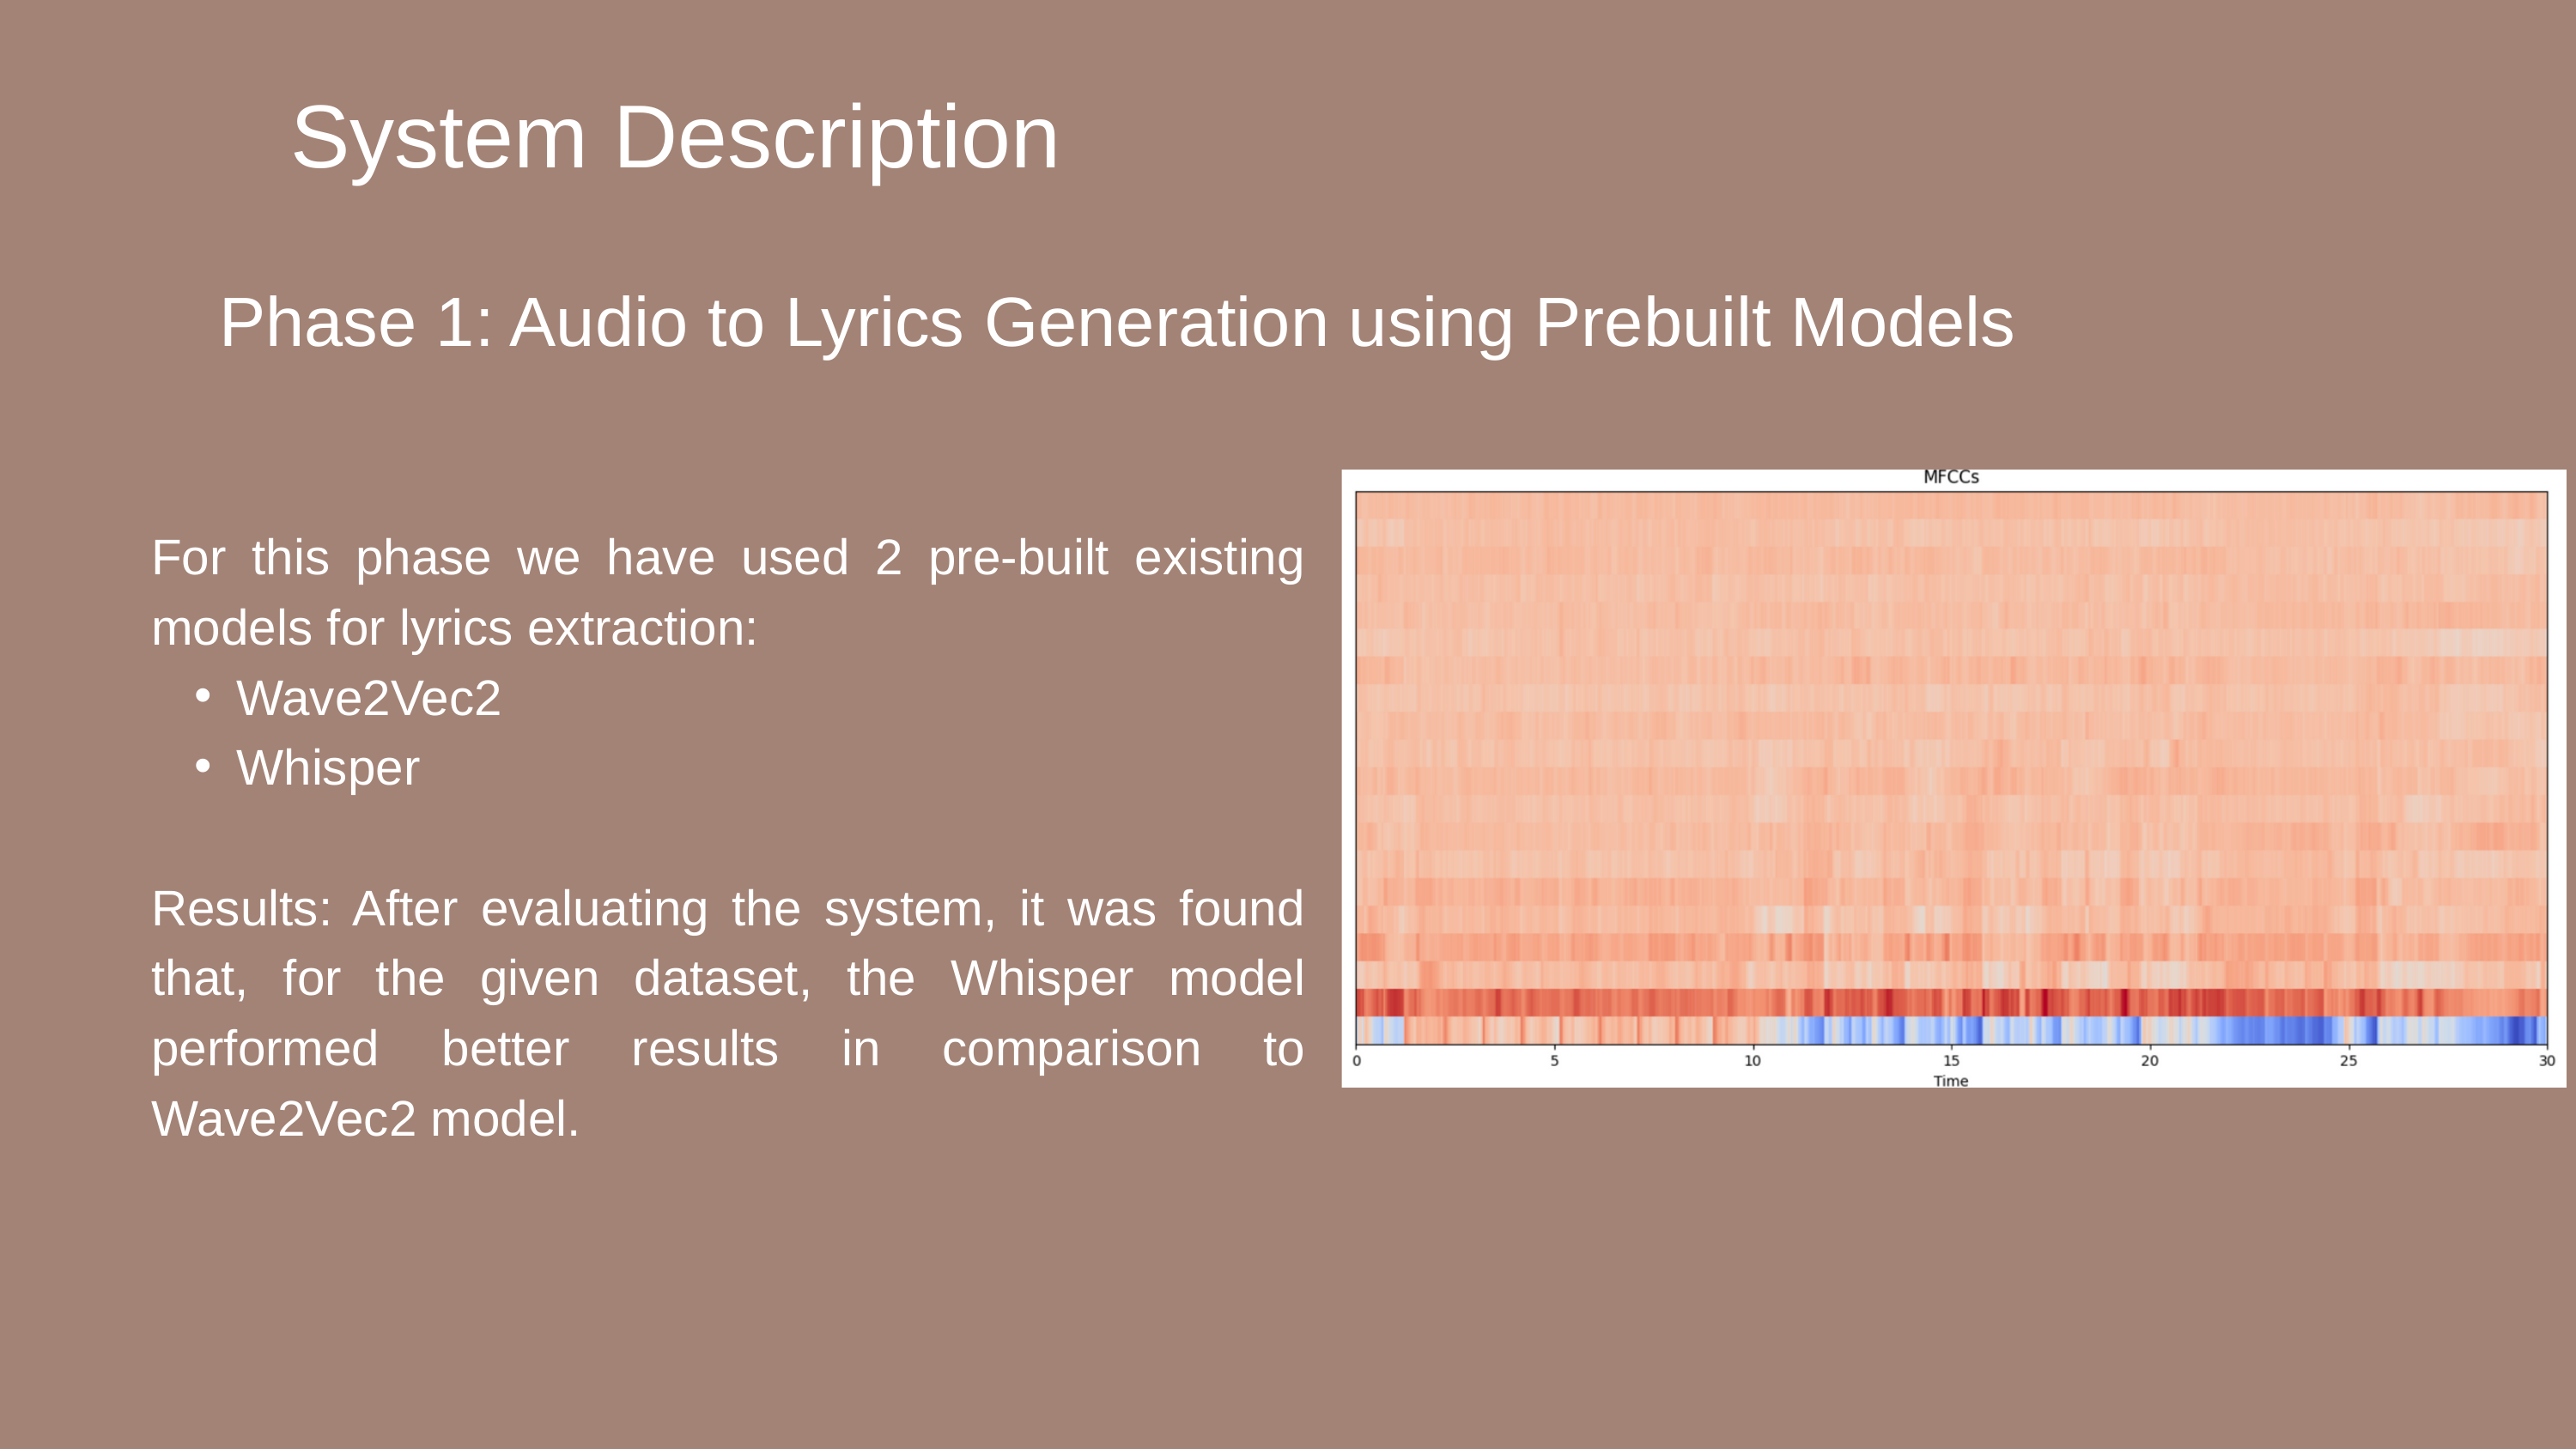

System Description

Phase 1: Audio to Lyrics Generation using Prebuilt Models

For this phase we have used 2 pre-built existing models for lyrics extraction:
Wave2Vec2
Whisper

Results: After evaluating the system, it was found that, for the given dataset, the Whisper model performed better results in comparison to Wave2Vec2 model.